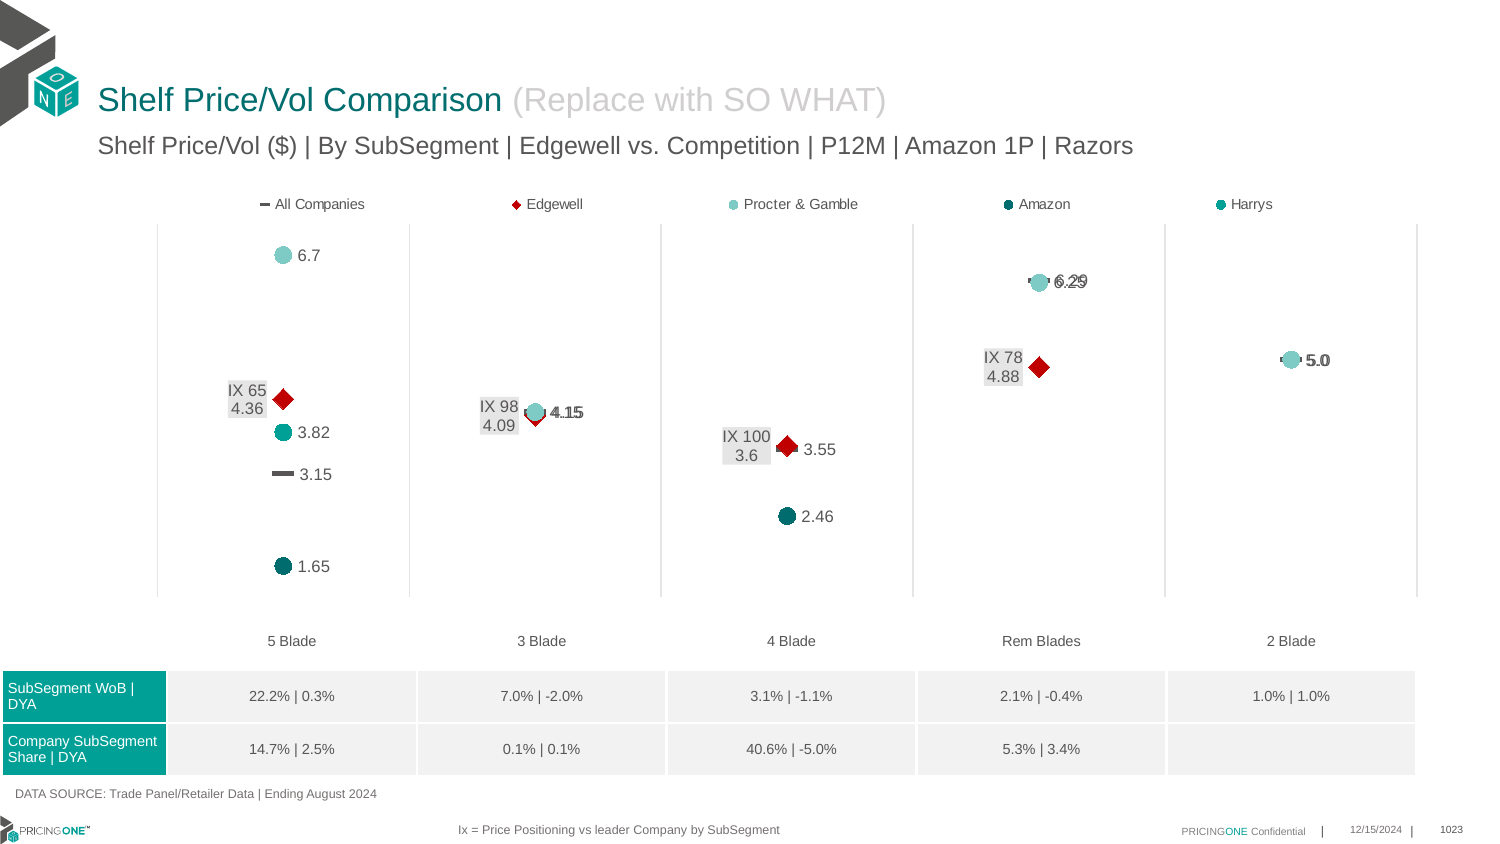

# Shelf Price/Vol Comparison (Replace with SO WHAT)
Shelf Price/Vol ($) | By SubSegment | Edgewell vs. Competition | P12M | Amazon 1P | Razors

### Chart

| Category | All Companies | Edgewell | Procter & Gamble | Amazon | Harrys |
|---|---|---|---|---|---|
| IX 65 | 3.15 | 4.36 | 6.7 | 1.65 | 3.82 |
| IX 98 | 4.15 | 4.09 | 4.15 | None | None |
| IX 100 | 3.55 | 3.6 | None | 2.46 | None |
| IX 78 | 6.29 | 4.88 | 6.25 | None | None |
| None | 5.0 | None | 5.0 | None | None |
|  | 5 Blade | 3 Blade | 4 Blade | Rem Blades | 2 Blade |
| --- | --- | --- | --- | --- | --- |
| SubSegment WoB | DYA | 22.2% | 0.3% | 7.0% | -2.0% | 3.1% | -1.1% | 2.1% | -0.4% | 1.0% | 1.0% |
| Company SubSegment Share | DYA | 14.7% | 2.5% | 0.1% | 0.1% | 40.6% | -5.0% | 5.3% | 3.4% |  |
DATA SOURCE: Trade Panel/Retailer Data | Ending August 2024
Ix = Price Positioning vs leader Company by SubSegment
12/15/2024
1023